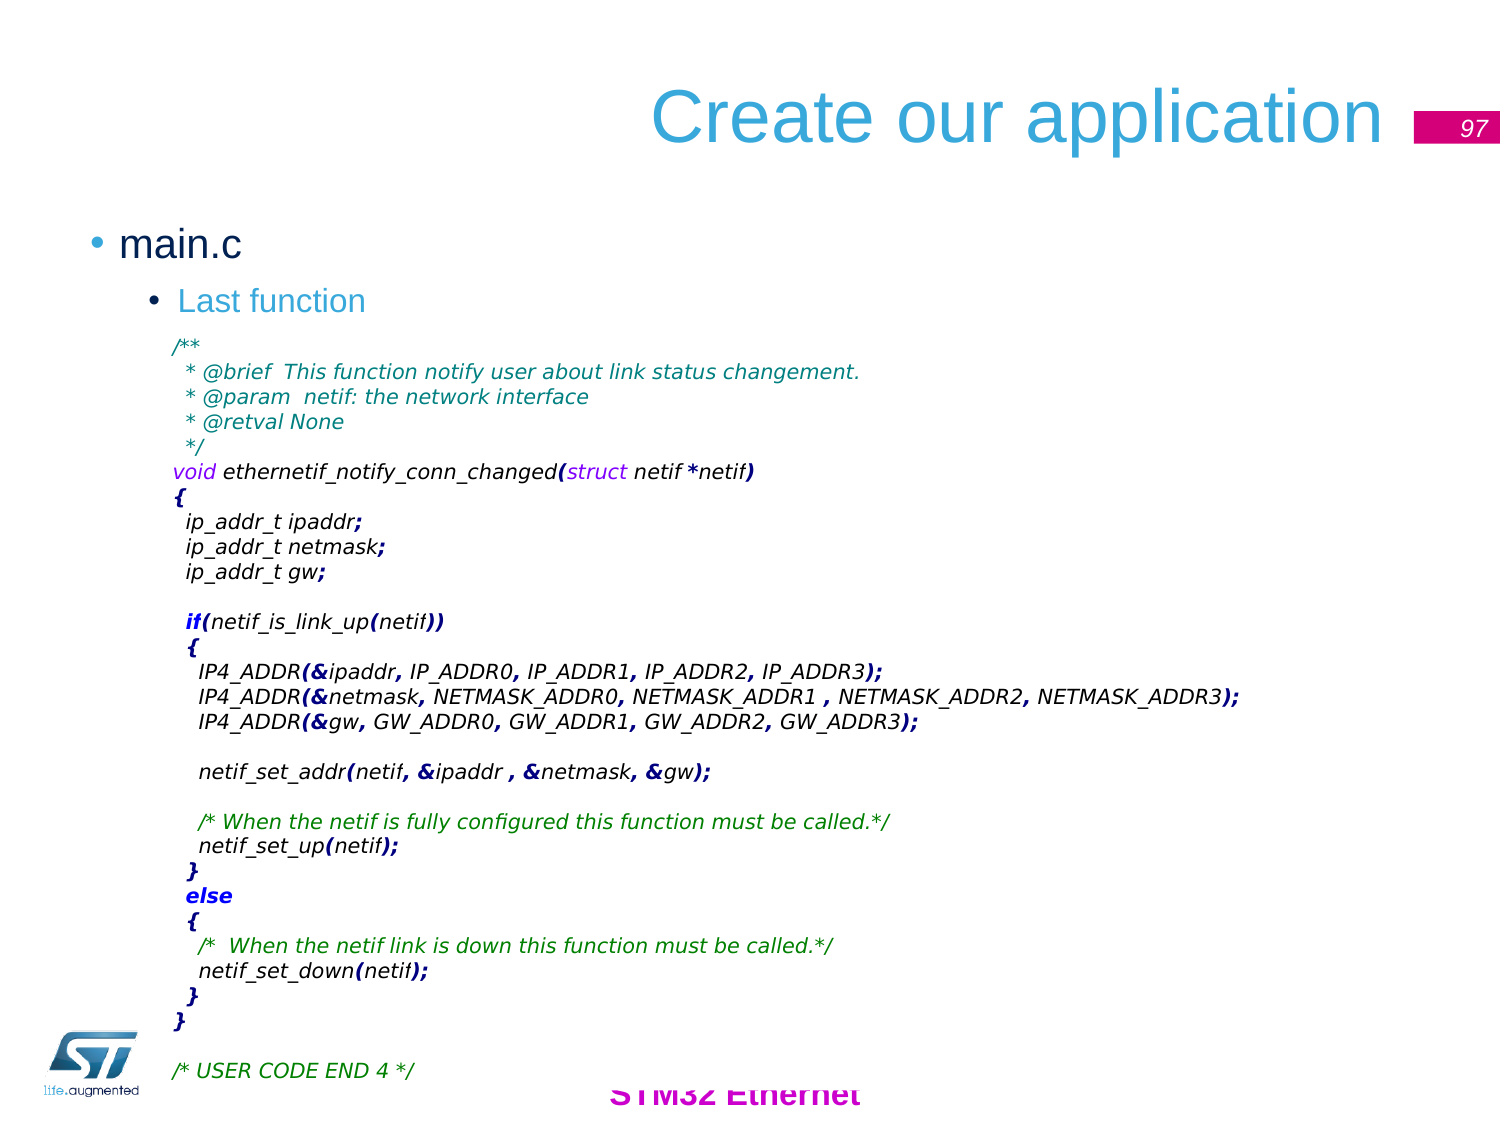

# Create our application
97
main.c
Last function

/**
  * @brief  This function notify user about link status changement.
  * @param  netif: the network interface
  * @retval None
  */
void ethernetif_notify_conn_changed(struct netif *netif)
{
  ip_addr_t ipaddr;
  ip_addr_t netmask;
  ip_addr_t gw;

  if(netif_is_link_up(netif))
  {
    IP4_ADDR(&ipaddr, IP_ADDR0, IP_ADDR1, IP_ADDR2, IP_ADDR3);
    IP4_ADDR(&netmask, NETMASK_ADDR0, NETMASK_ADDR1 , NETMASK_ADDR2, NETMASK_ADDR3);
    IP4_ADDR(&gw, GW_ADDR0, GW_ADDR1, GW_ADDR2, GW_ADDR3);

    netif_set_addr(netif, &ipaddr , &netmask, &gw);

    /* When the netif is fully configured this function must be called.*/
    netif_set_up(netif);
  }
  else
  {
    /*  When the netif link is down this function must be called.*/
    netif_set_down(netif);
  }
}

/* USER CODE END 4 */